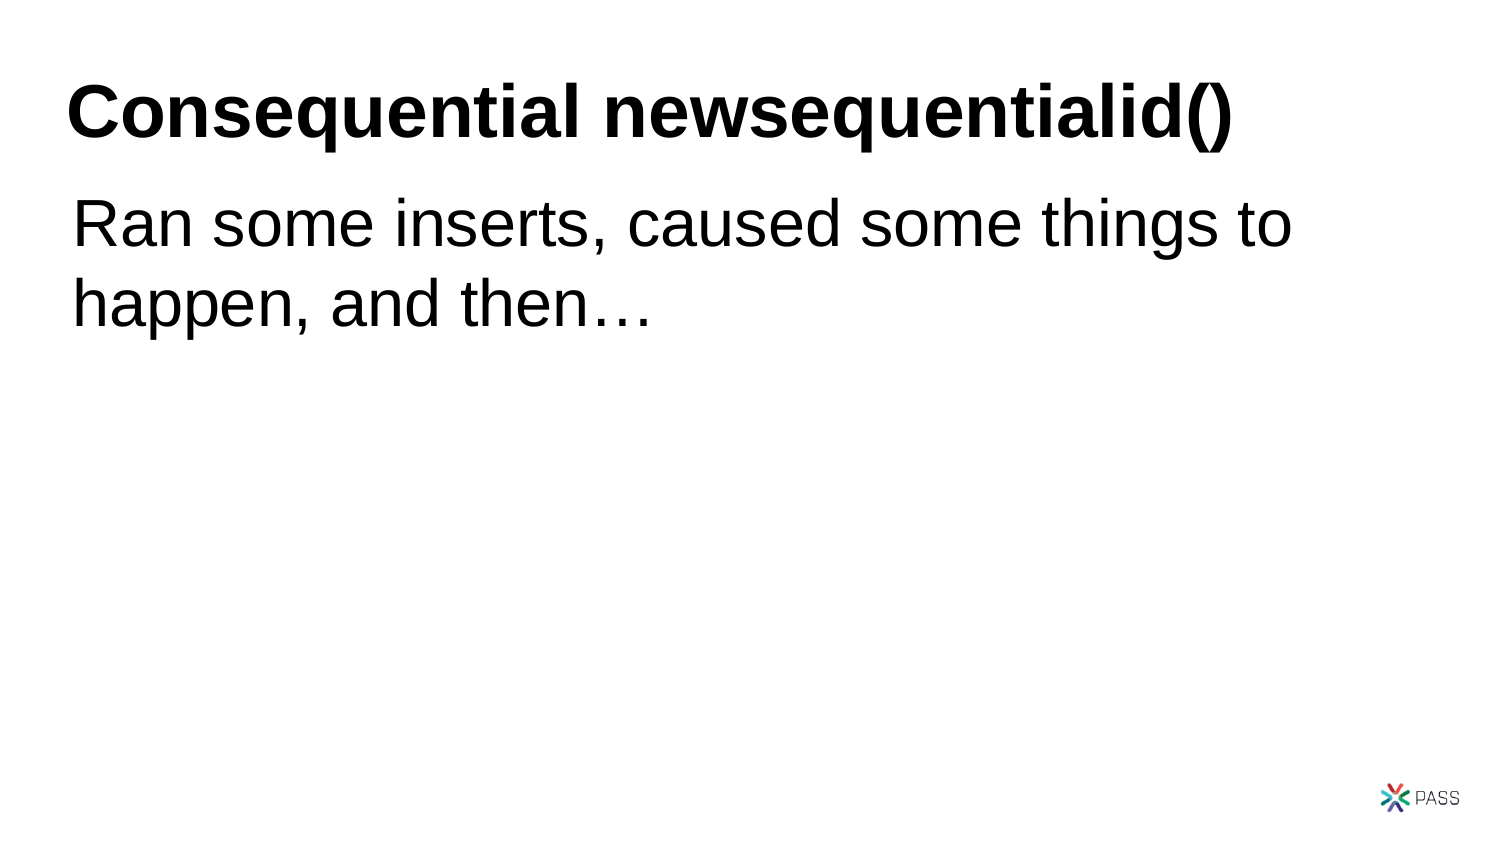

# Consequential newsequentialid()
Ran some inserts, caused some things to happen, and then…